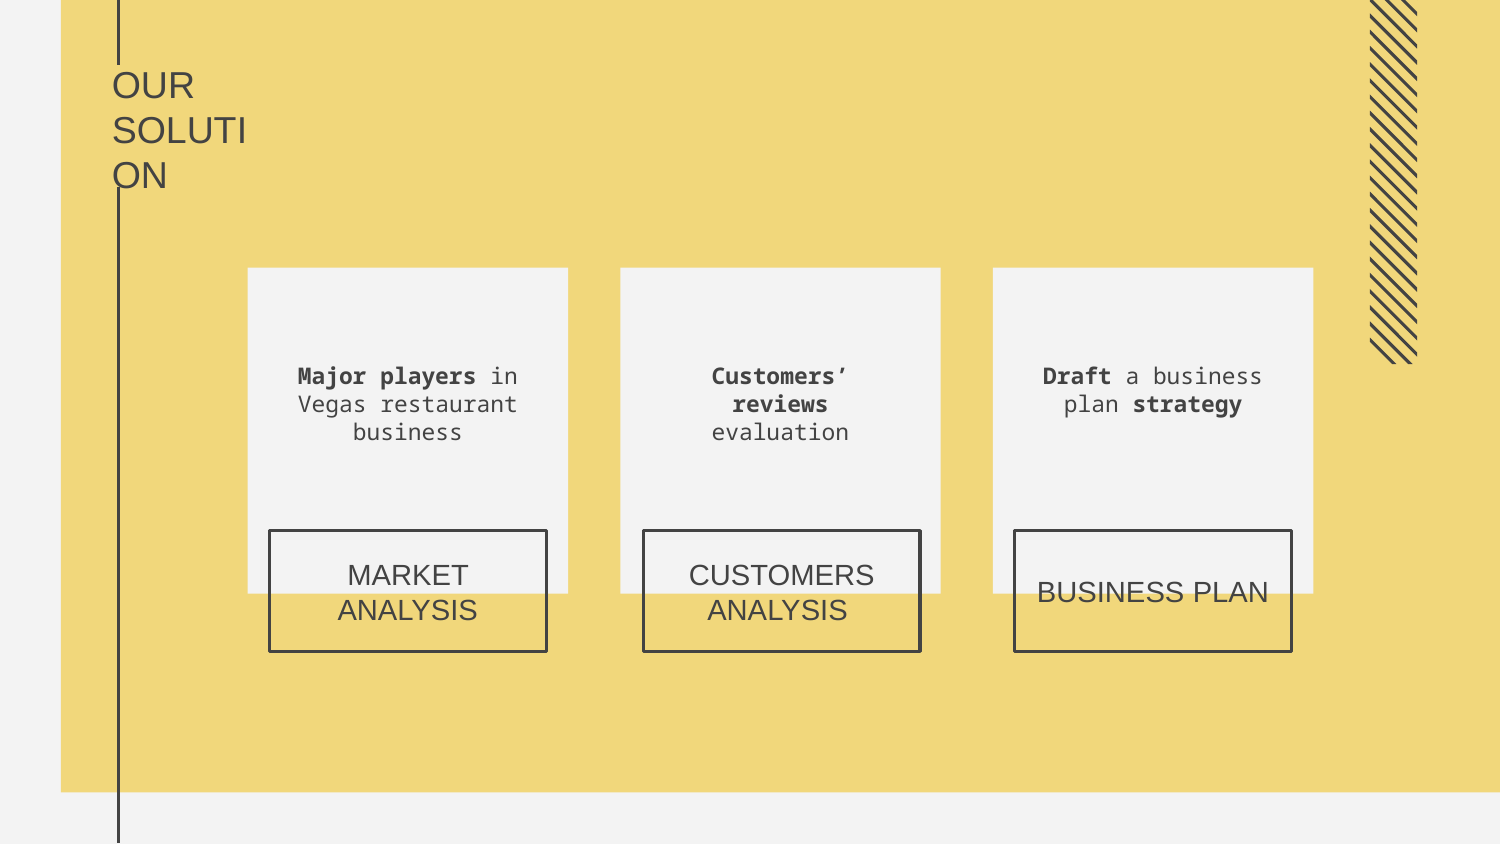

# OUR SOLUTION
Major players in Vegas restaurant business

Customers’ reviews evaluation
Draft a business plan strategy
CUSTOMERS ANALYSIS
BUSINESS PLAN
MARKET ANALYSIS